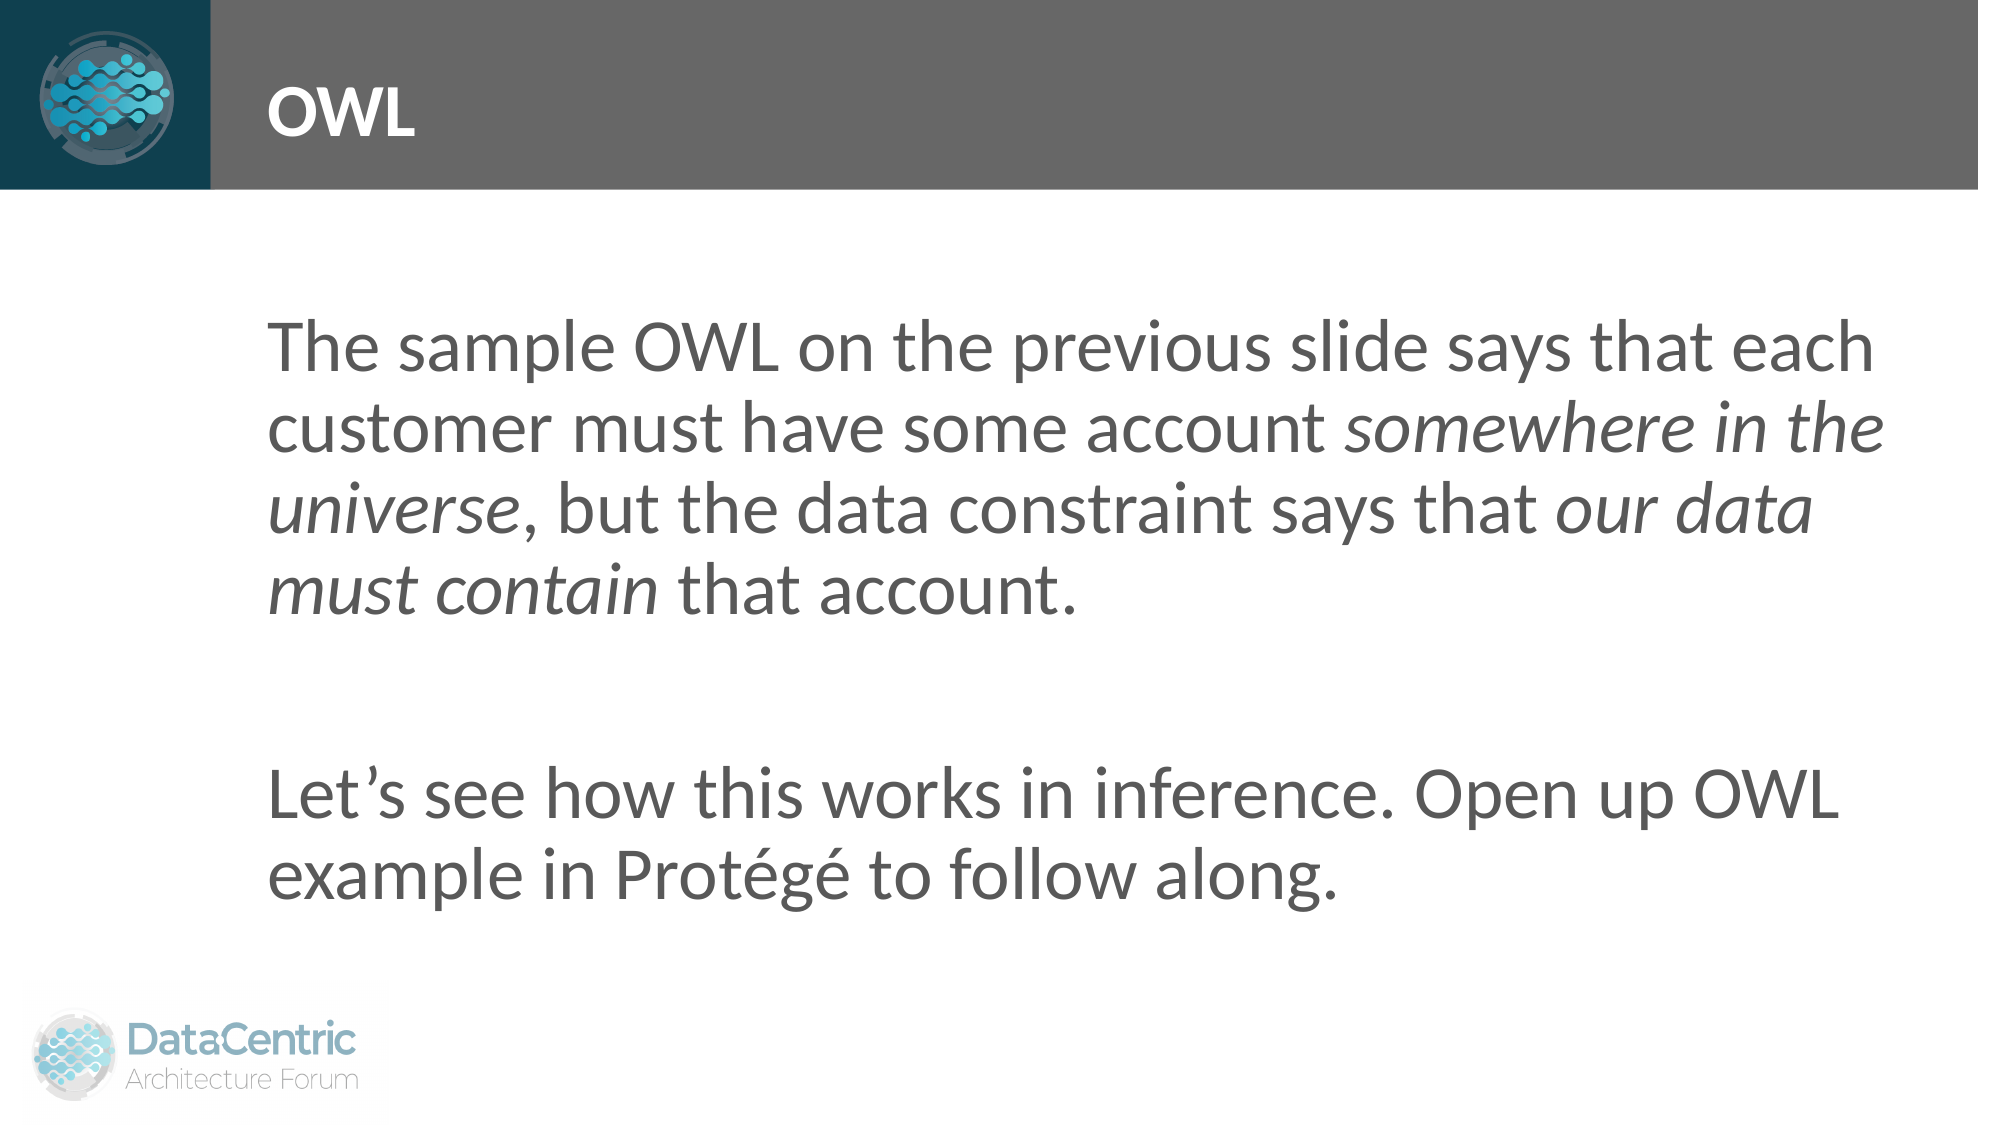

# OWL
The sample OWL on the previous slide says that each customer must have some account somewhere in the universe, but the data constraint says that our data must contain that account.

Let’s see how this works in inference. Open up OWL example in Protégé to follow along.